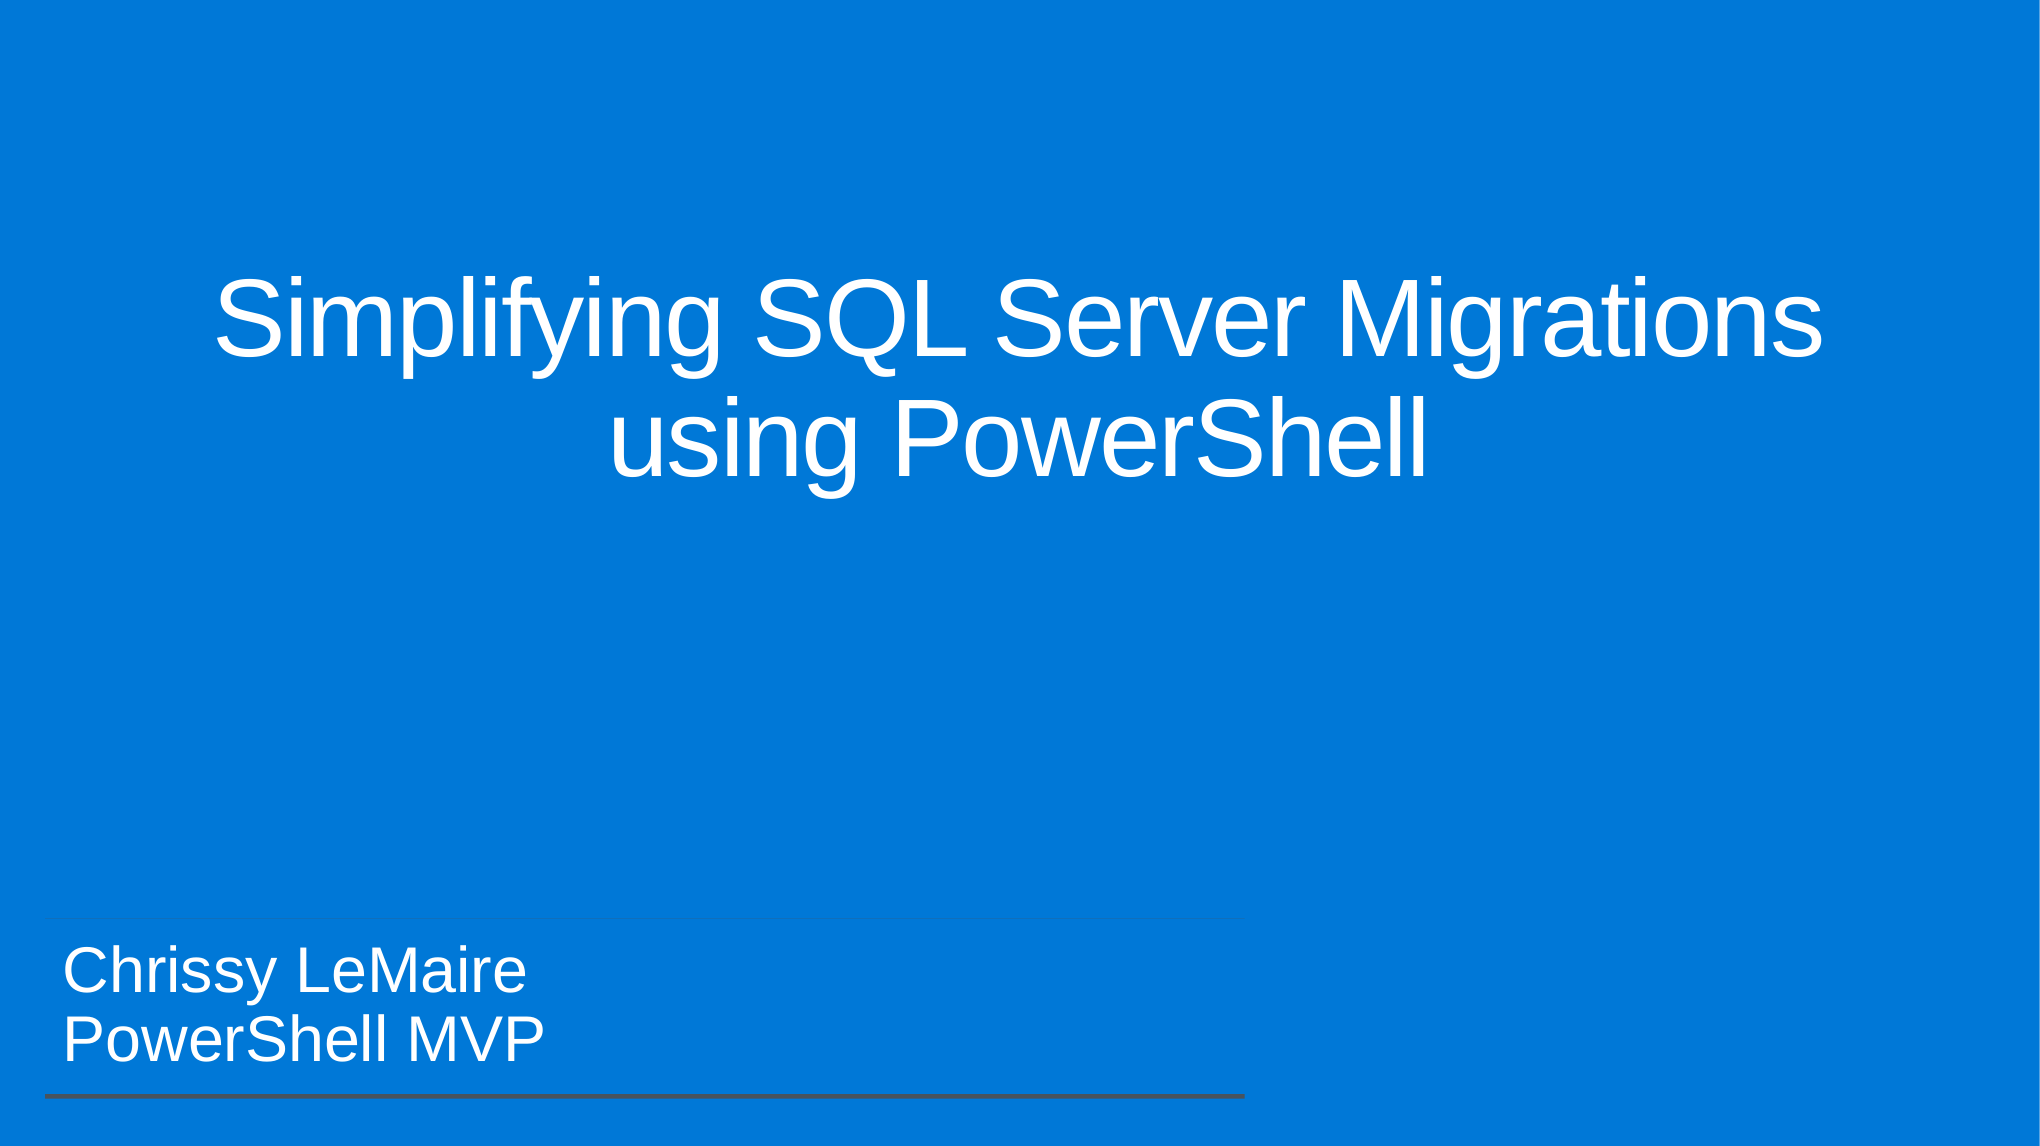

# Simplifying SQL Server Migrations
using PowerShell
Chrissy LeMaire
PowerShell MVP